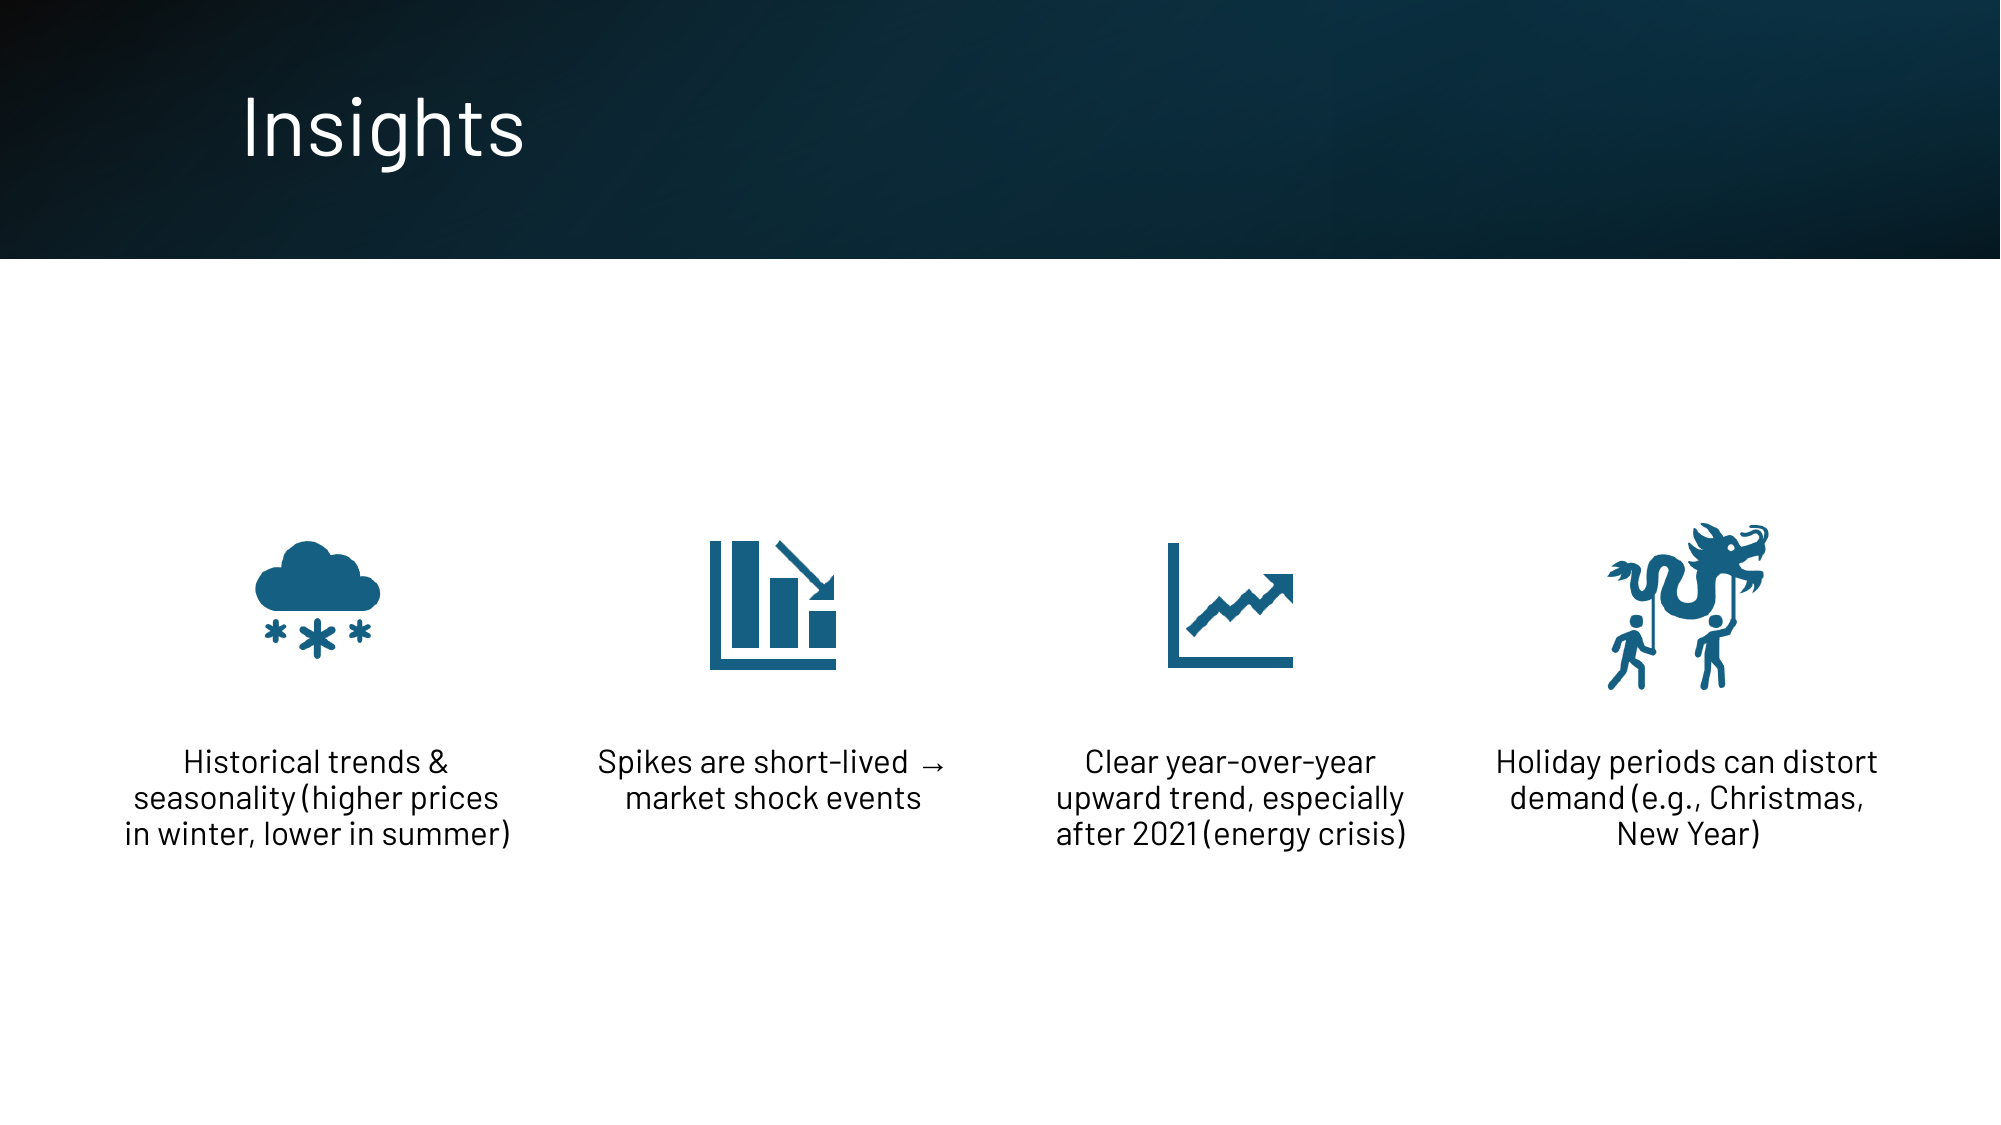

# Insights
Historical trends & seasonality (higher prices in winter, lower in summer)
Spikes are short-lived → market shock events
Clear year-over-year upward trend, especially after 2021 (energy crisis)
Holiday periods can distort demand (e.g., Christmas, New Year)